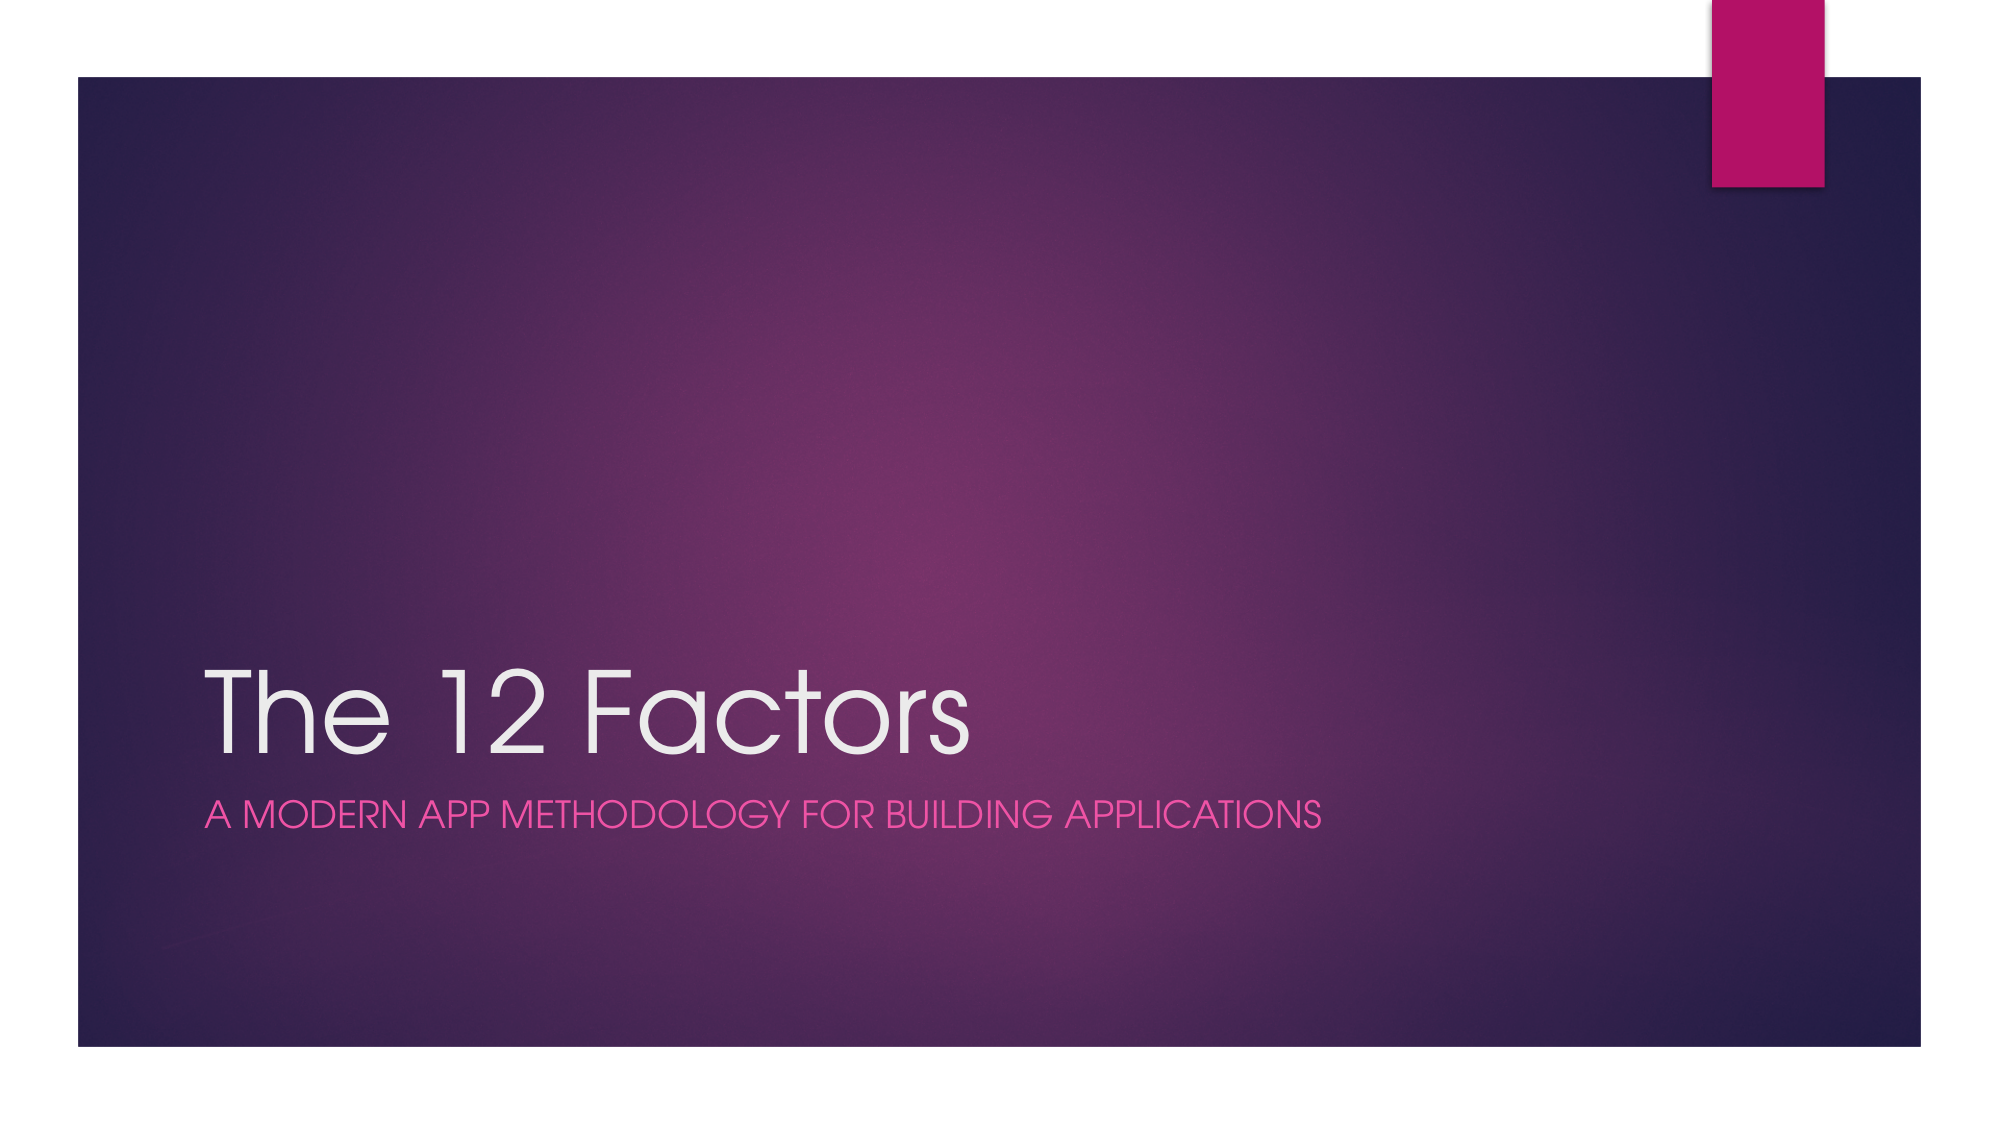

# The 12 Factors
A modern app methodology for building applications